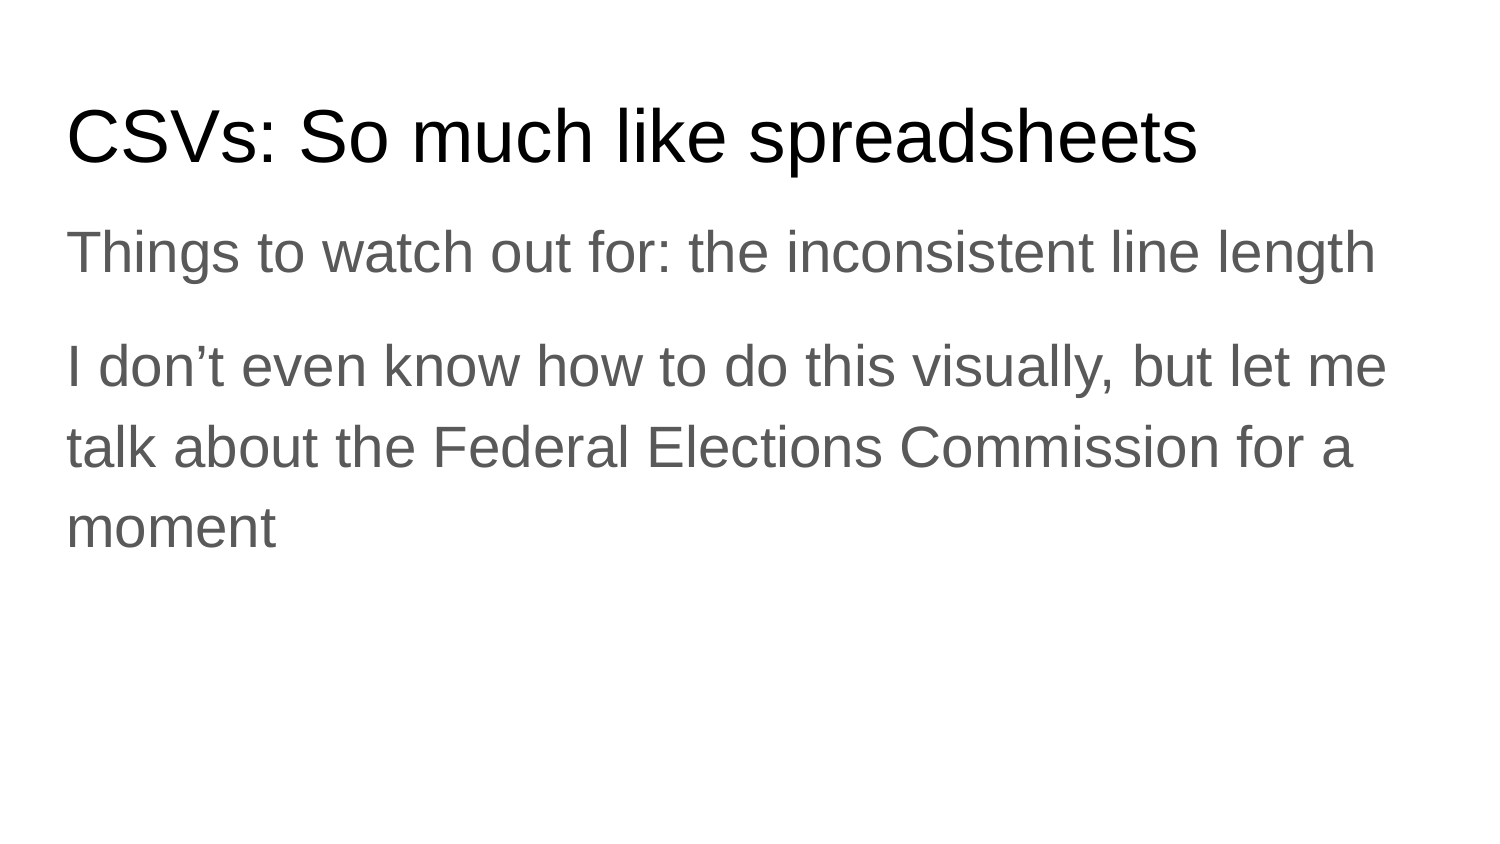

# CSVs: So much like spreadsheets

Things to watch out for: the inconsistent line length
I don’t even know how to do this visually, but let me talk about the Federal Elections Commission for a moment